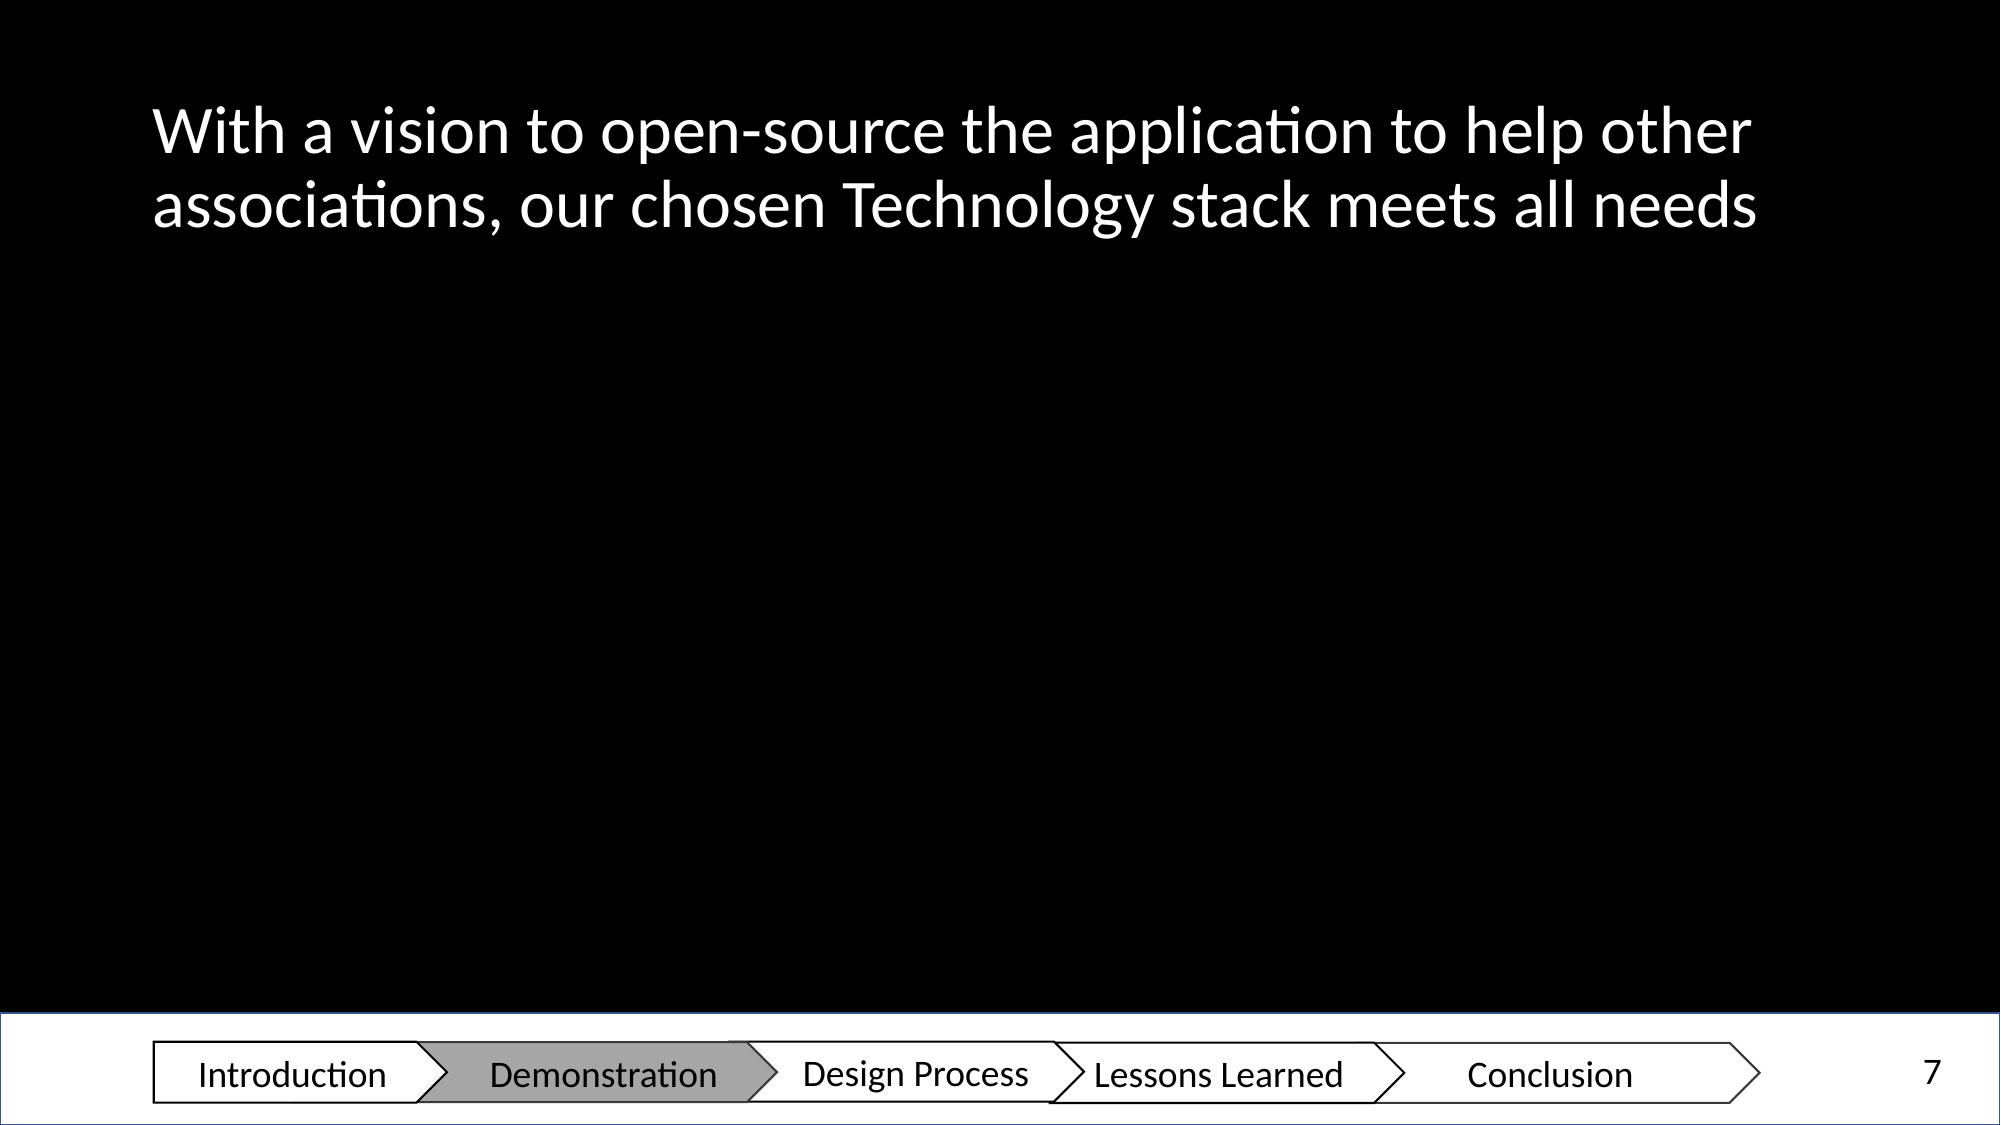

# With a vision to open-source the application to help other associations, our chosen Technology stack meets all needs
PHP
Open source, extensive community support, widely used
Vue.js
Lightweight, open source, easy to use framework; employs high-decoupling
MySQL
Open source, reliable, compatible with all major hosting providers, cost-effective, and easy to manage
Amazon EC2
Eliminate need for investing in hardware for hosting, reliable, scalable, secure
Bootstrap
Readily available templates for design of webpages
Apache WebServer
Web servers are easy to customize environments, they're fast, reliable, and highly secure

7
Introduction
    Design Process
                  Demonstration
Lessons Learned
Conclusion